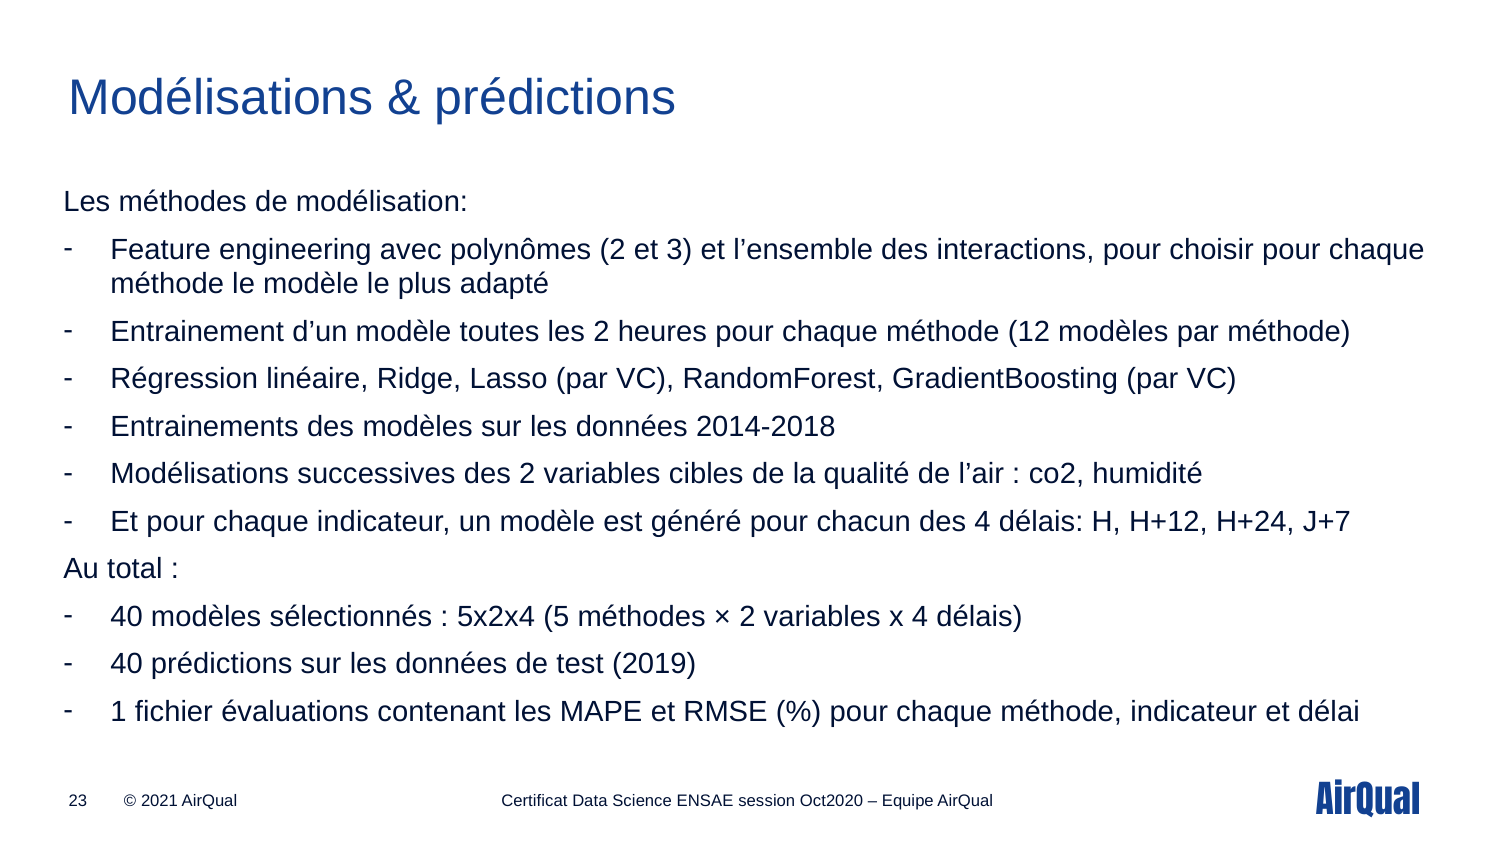

Modélisations & prédictions
Les méthodes de modélisation:
Feature engineering avec polynômes (2 et 3) et l’ensemble des interactions, pour choisir pour chaque méthode le modèle le plus adapté
Entrainement d’un modèle toutes les 2 heures pour chaque méthode (12 modèles par méthode)
Régression linéaire, Ridge, Lasso (par VC), RandomForest, GradientBoosting (par VC)
Entrainements des modèles sur les données 2014-2018
Modélisations successives des 2 variables cibles de la qualité de l’air : co2, humidité
Et pour chaque indicateur, un modèle est généré pour chacun des 4 délais: H, H+12, H+24, J+7
Au total :
40 modèles sélectionnés : 5x2x4 (5 méthodes × 2 variables x 4 délais)
40 prédictions sur les données de test (2019)
1 fichier évaluations contenant les MAPE et RMSE (%) pour chaque méthode, indicateur et délai
Certificat Data Science ENSAE session Oct2020 – Equipe AirQual